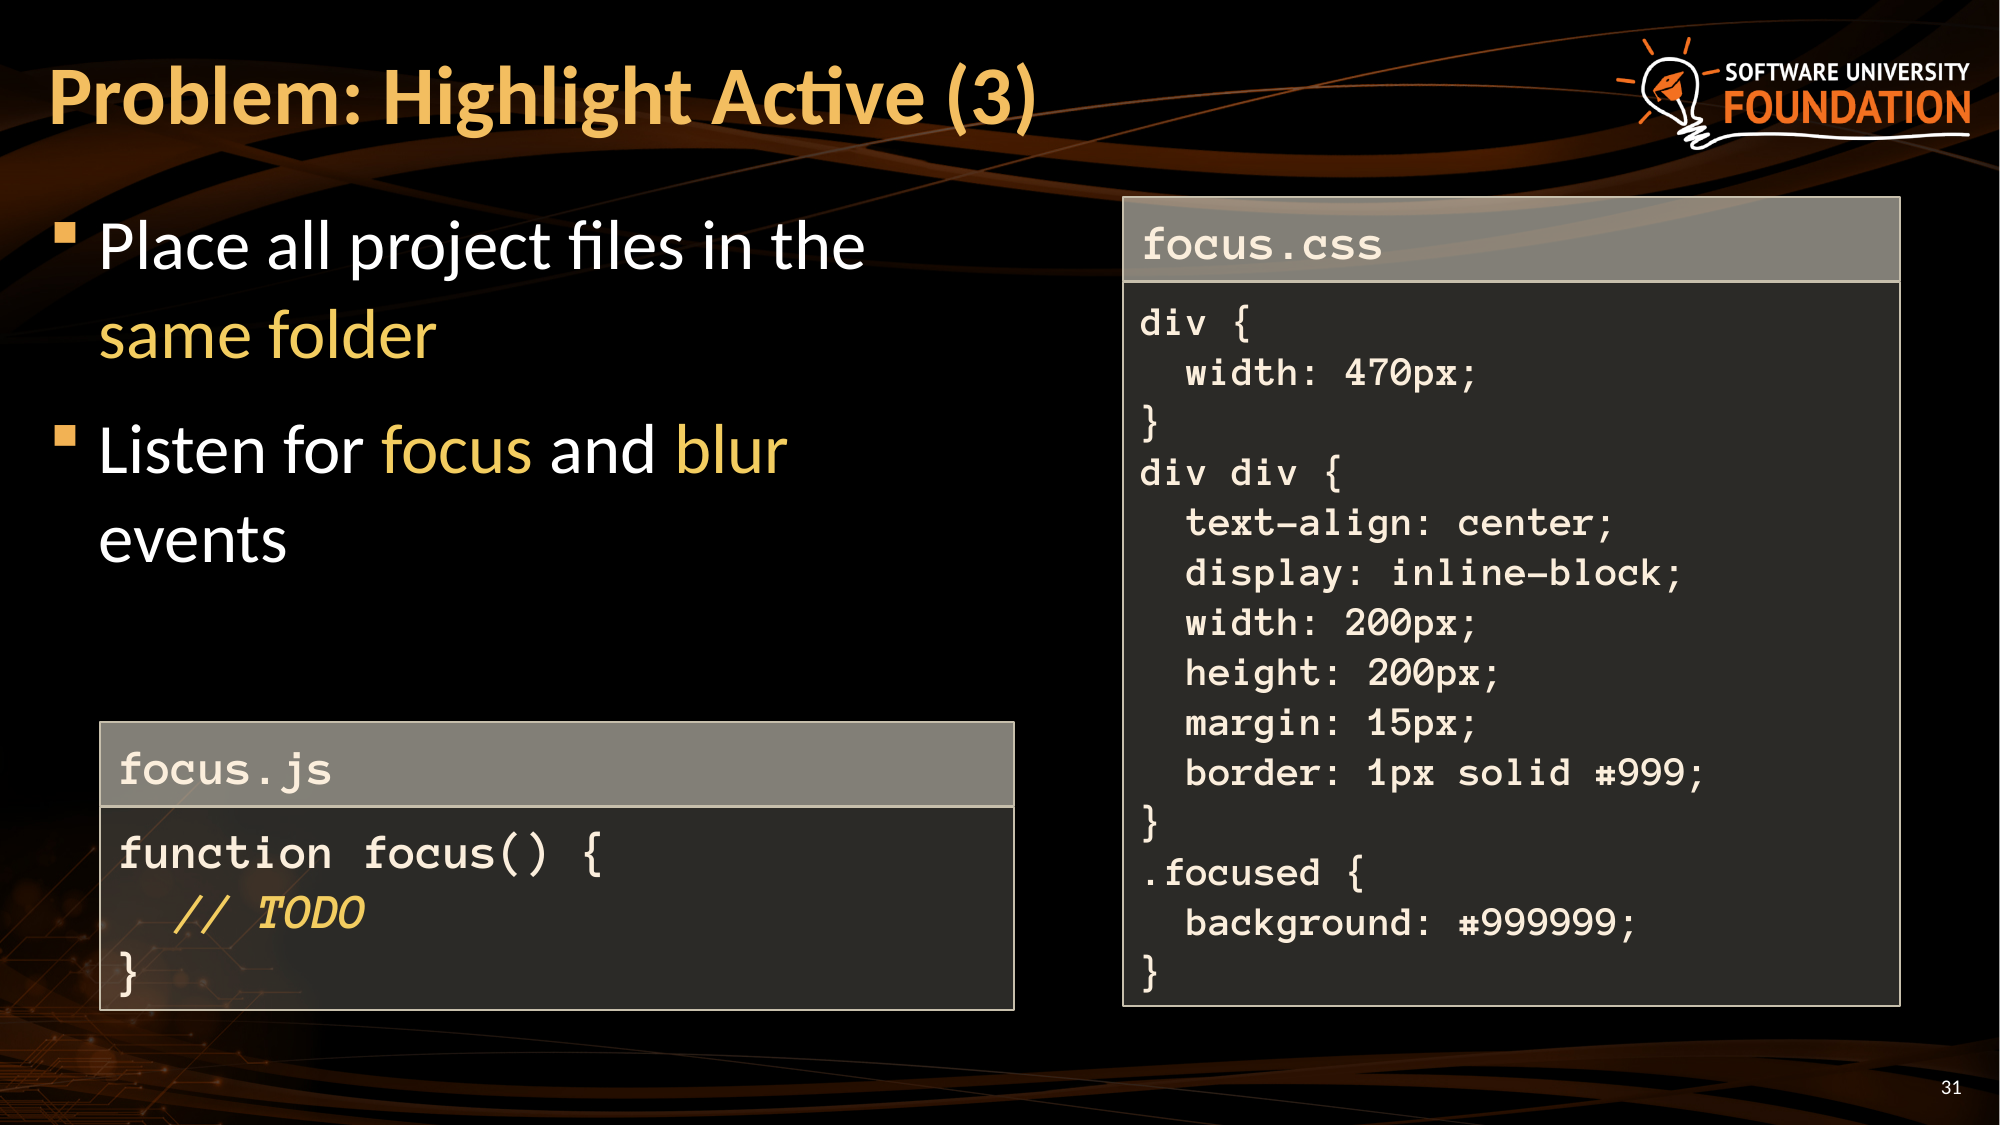

# Problem: Highlight Active (3)
Place all project files in the same folder
Listen for focus and blur events
focus.css
div {
  width: 470px;
}
div div {
  text-align: center;
  display: inline-block;
  width: 200px;
  height: 200px;
  margin: 15px;
  border: 1px solid #999;
}
.focused {
  background: #999999;
}
focus.js
function focus() {
	// TODO
}
31